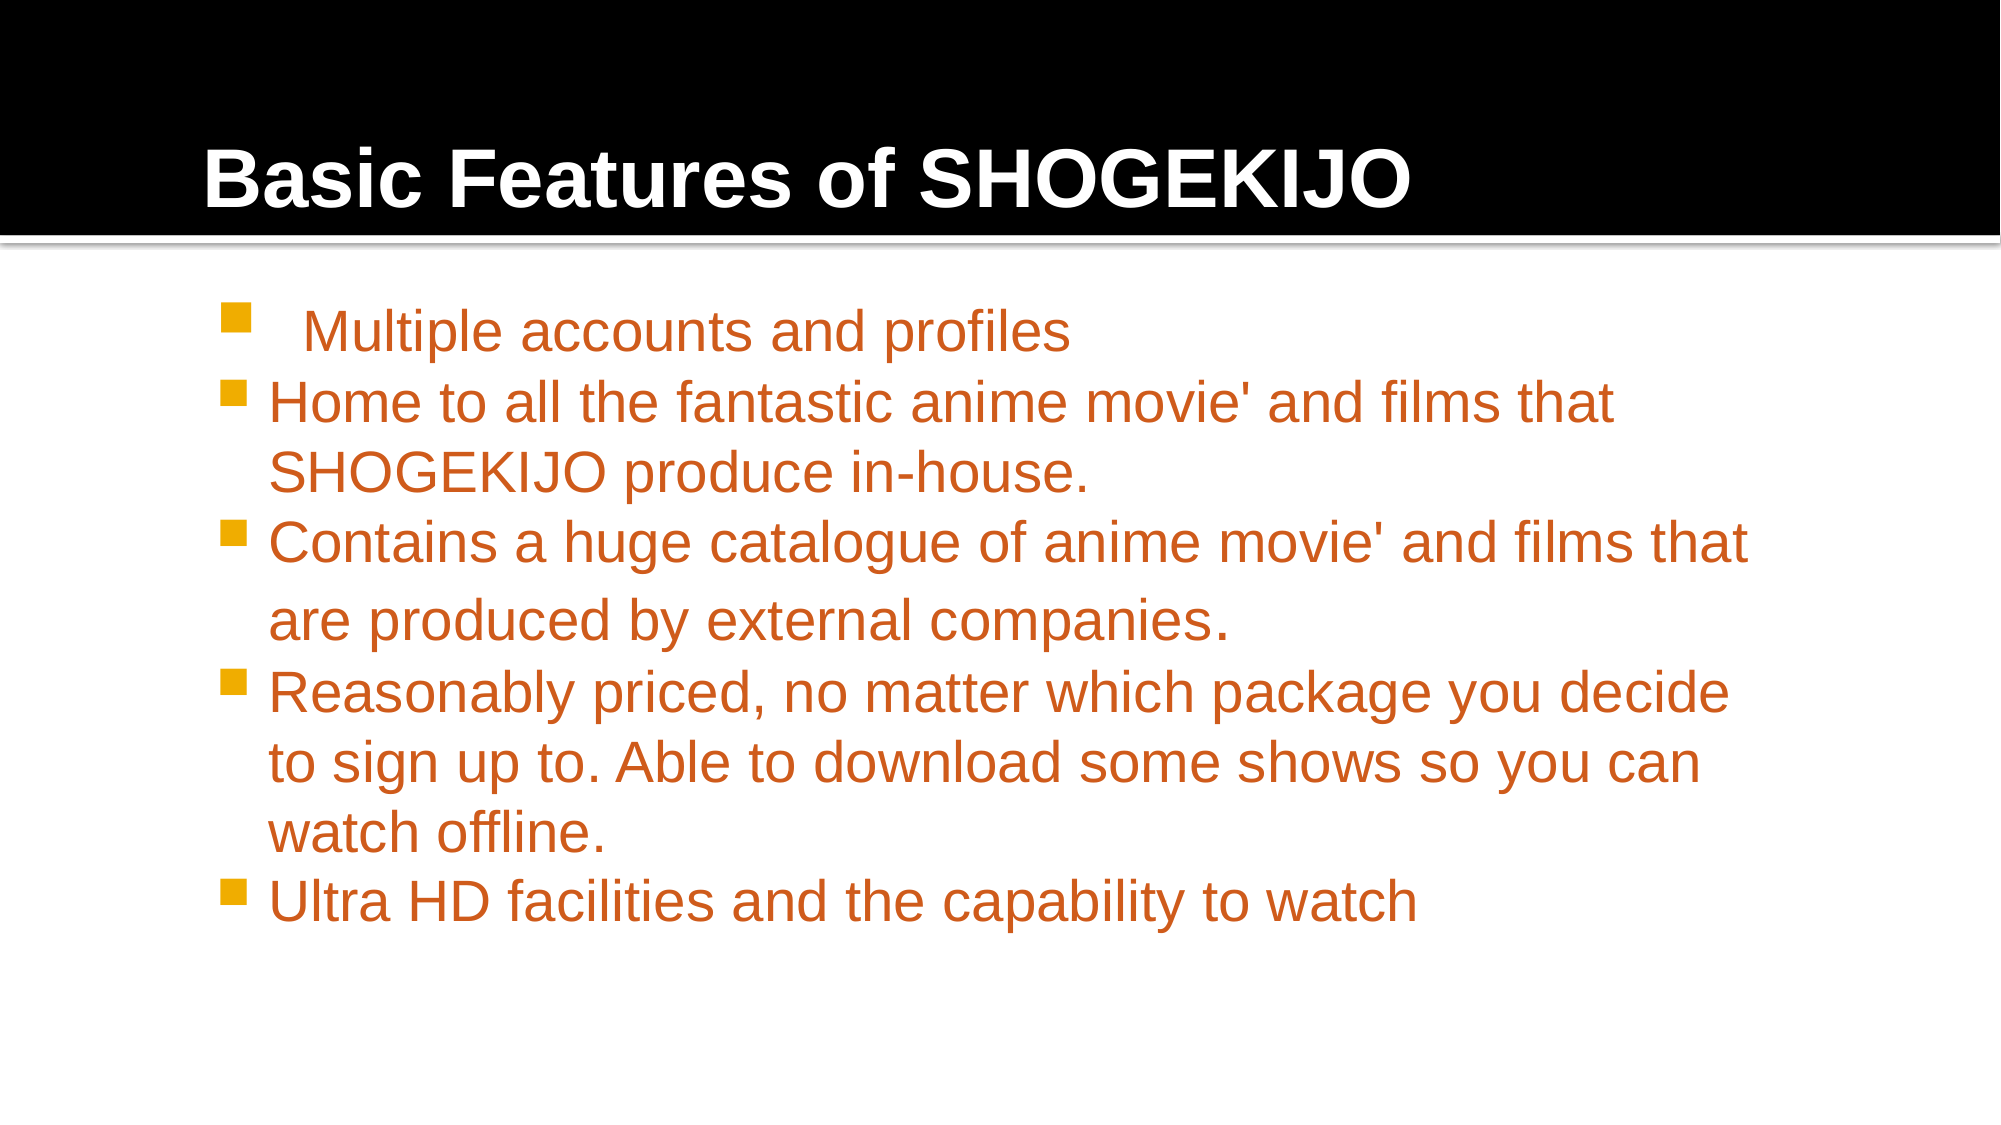

# Basic Features of SHOGEKIJO
  Multiple accounts and profiles
Home to all the fantastic anime movie' and films that SHOGEKIJO produce in-house.
Contains a huge catalogue of anime movie' and films that are produced by external companies.
Reasonably priced, no matter which package you decide to sign up to. Able to download some shows so you can watch offline.
Ultra HD facilities and the capability to watch content on four screens at the same time.